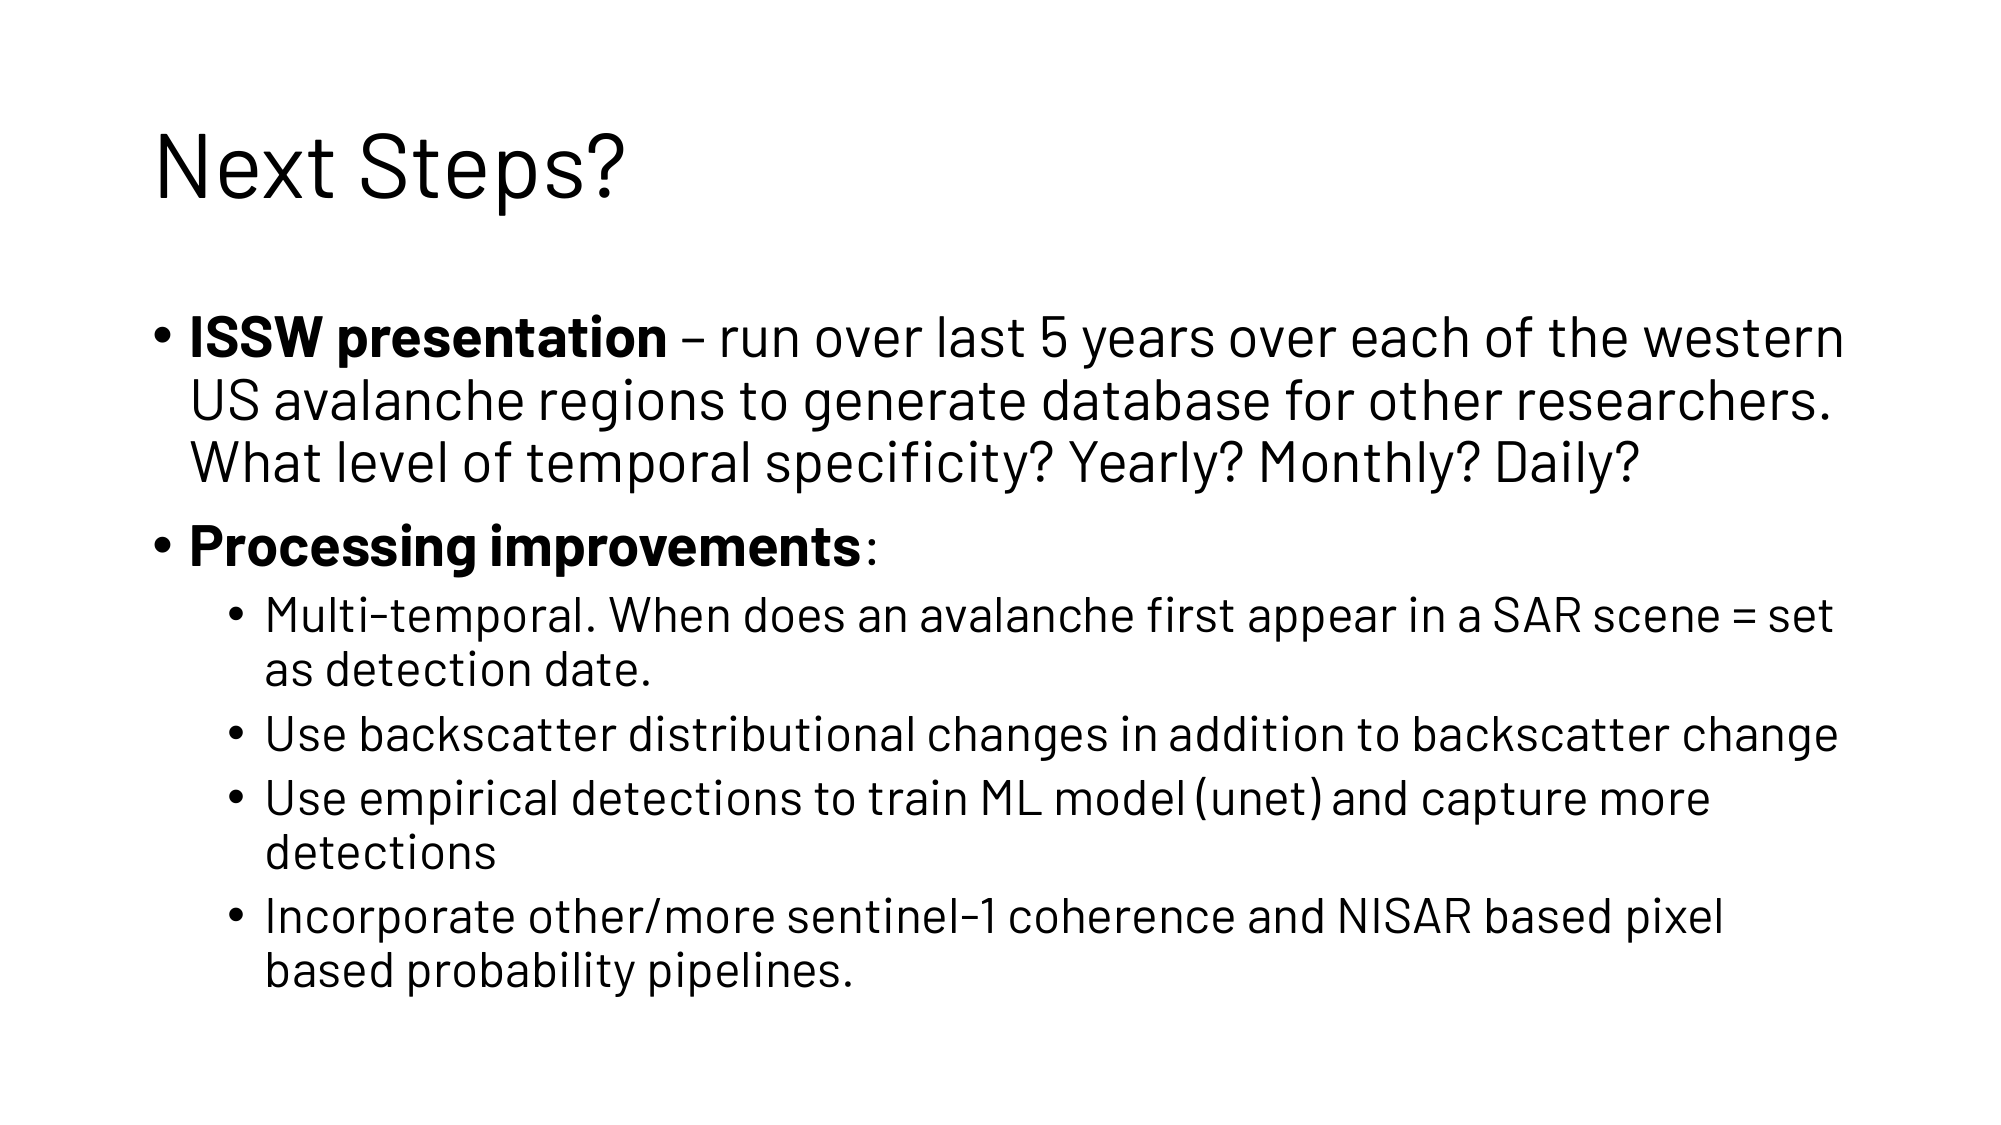

# Next Steps?
ISSW presentation – run over last 5 years over each of the western US avalanche regions to generate database for other researchers. What level of temporal specificity? Yearly? Monthly? Daily?
Processing improvements:
Multi-temporal. When does an avalanche first appear in a SAR scene = set as detection date.
Use backscatter distributional changes in addition to backscatter change
Use empirical detections to train ML model (unet) and capture more detections
Incorporate other/more sentinel-1 coherence and NISAR based pixel based probability pipelines.